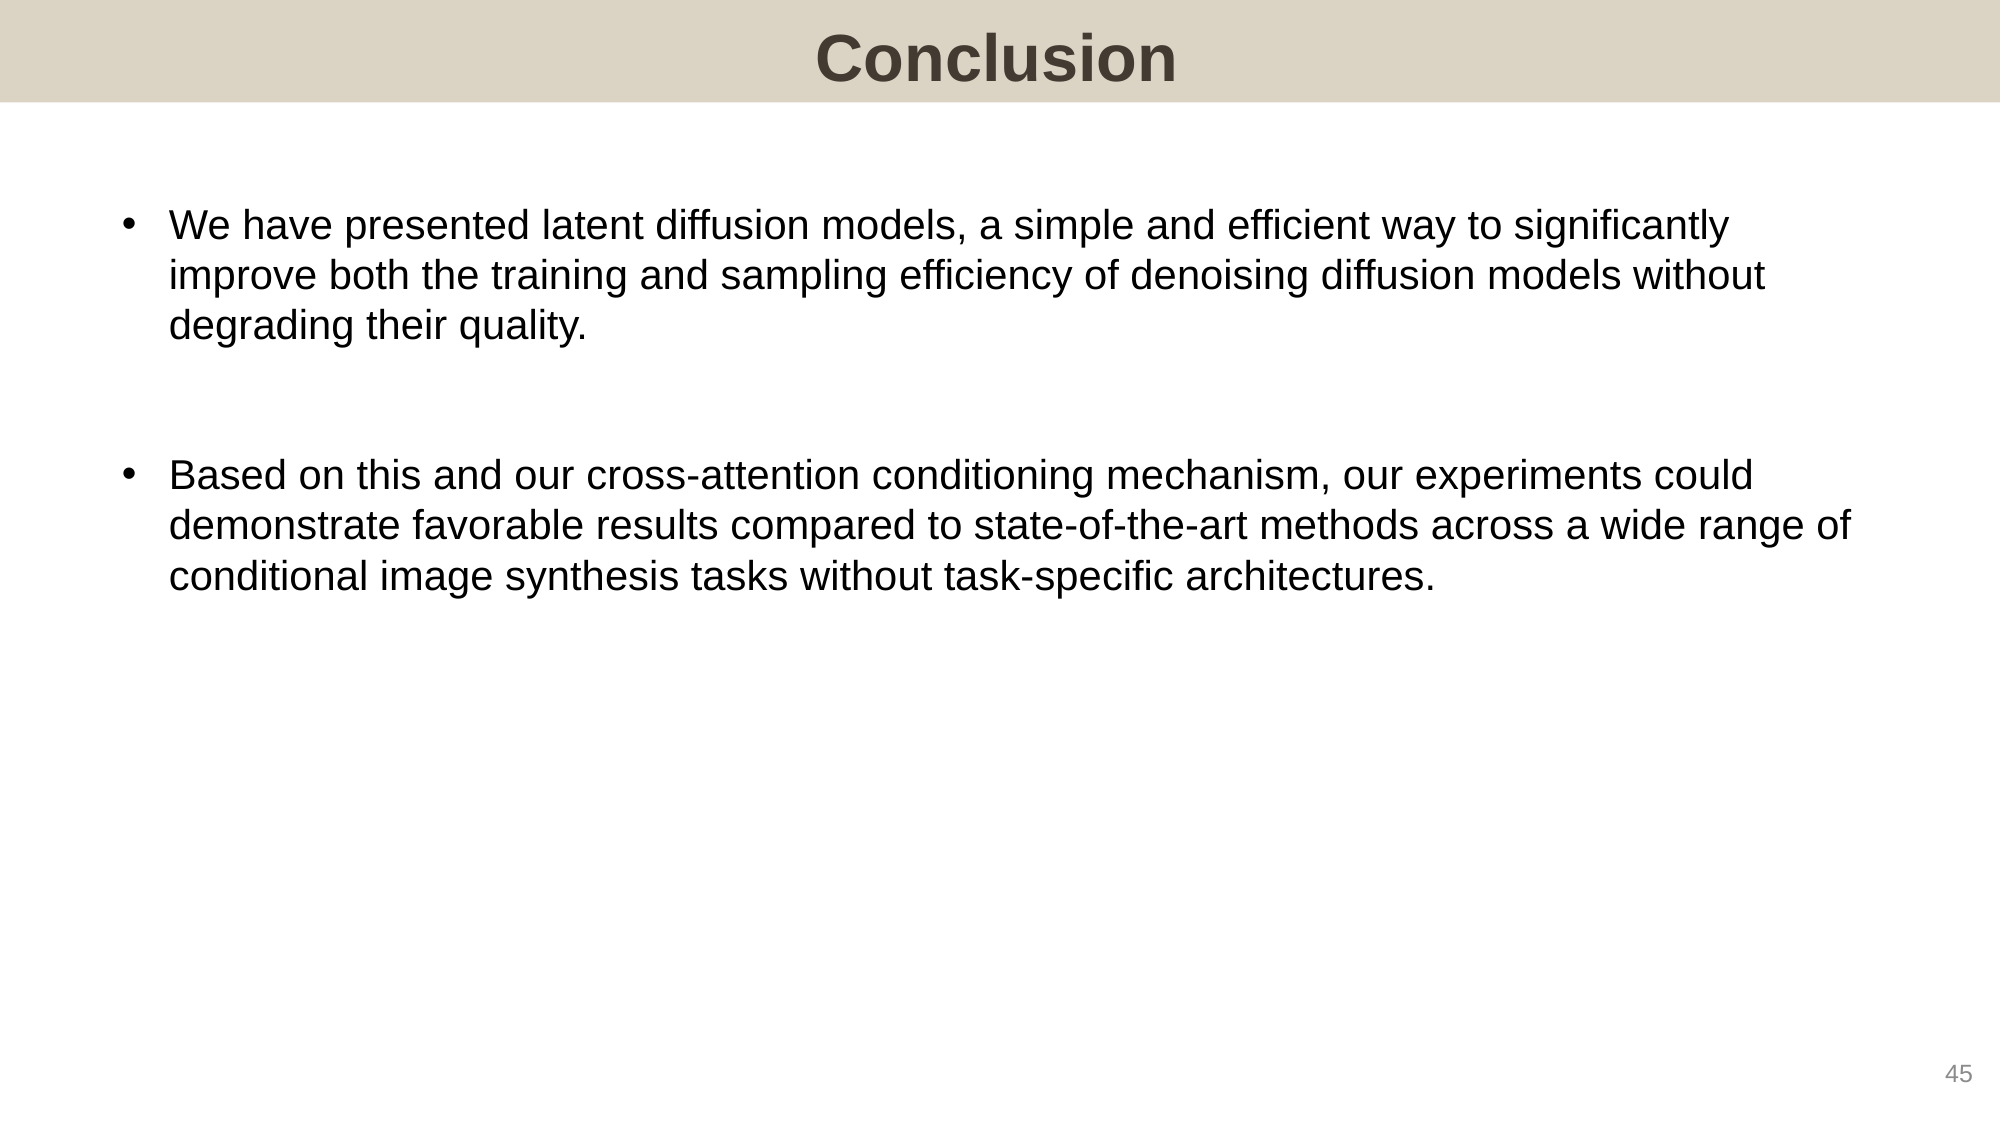

Conclusion
We have presented latent diffusion models, a simple and efficient way to significantly improve both the training and sampling efficiency of denoising diffusion models without degrading their quality.

Based on this and our cross-attention conditioning mechanism, our experiments could demonstrate favorable results compared to state-of-the-art methods across a wide range of conditional image synthesis tasks without task-specific architectures.
45